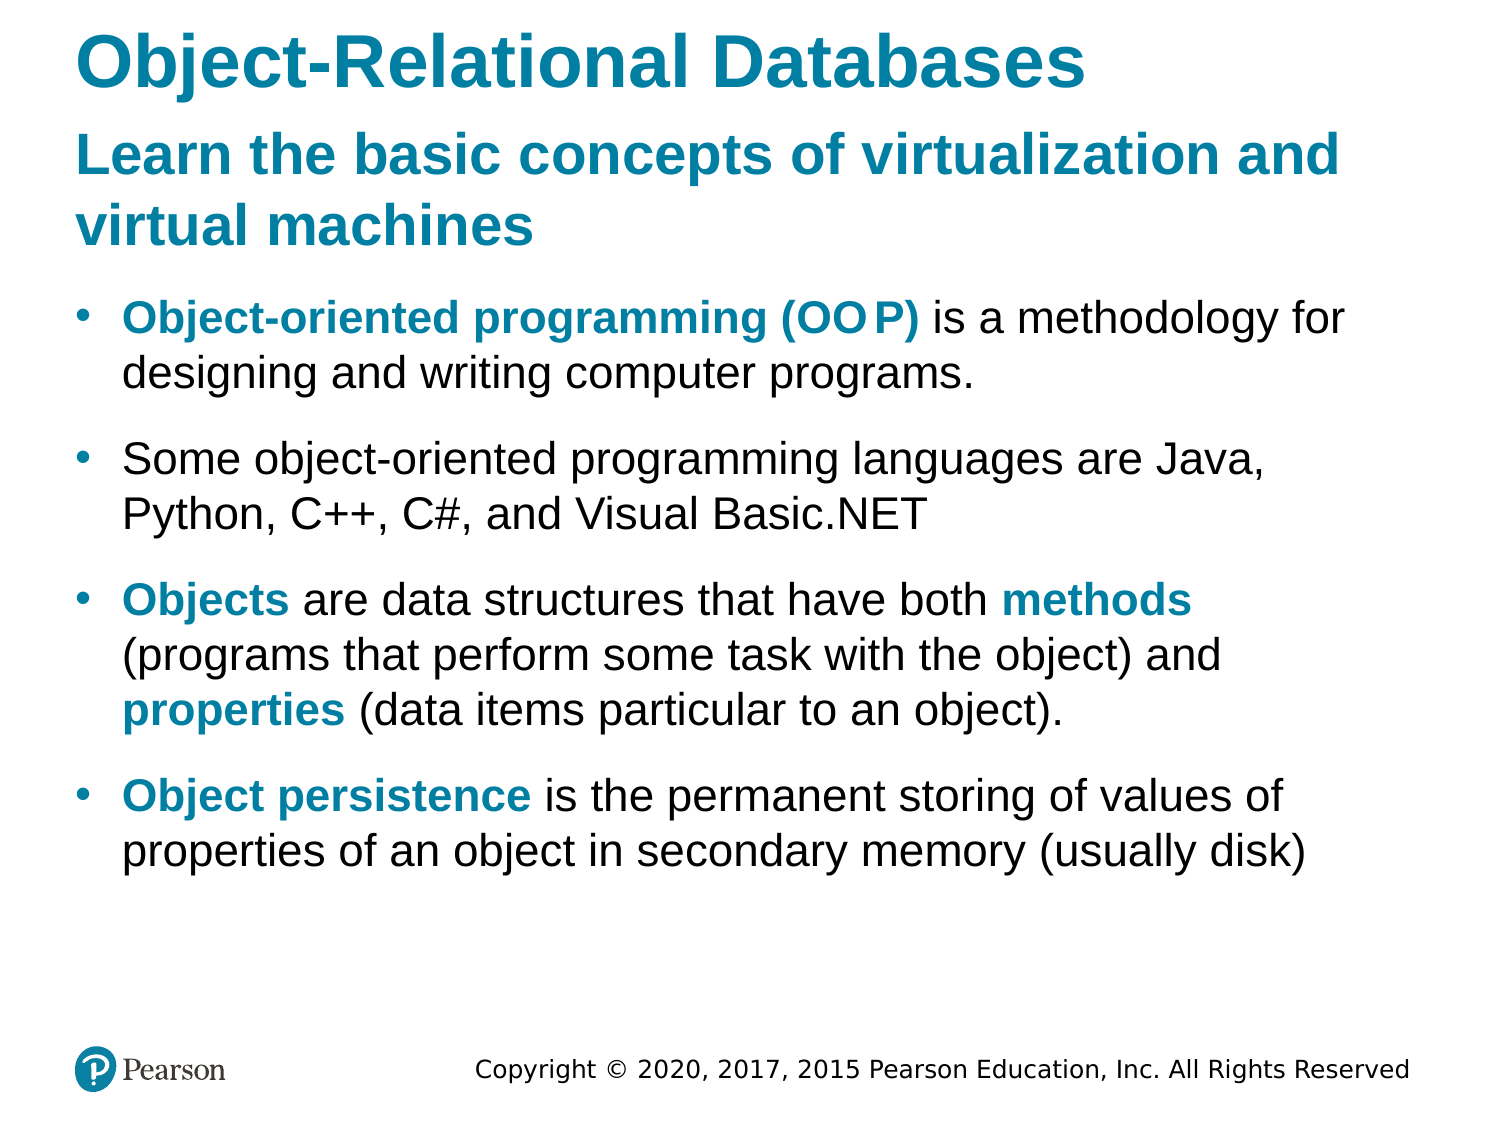

# Object-Relational Databases
Learn the basic concepts of virtualization and virtual machines
Object-oriented programming (O O P) is a methodology for designing and writing computer programs.
Some object-oriented programming languages are Java, Python, C++, C#, and Visual Basic.NET
Objects are data structures that have both methods (programs that perform some task with the object) and properties (data items particular to an object).
Object persistence is the permanent storing of values of properties of an object in secondary memory (usually disk)